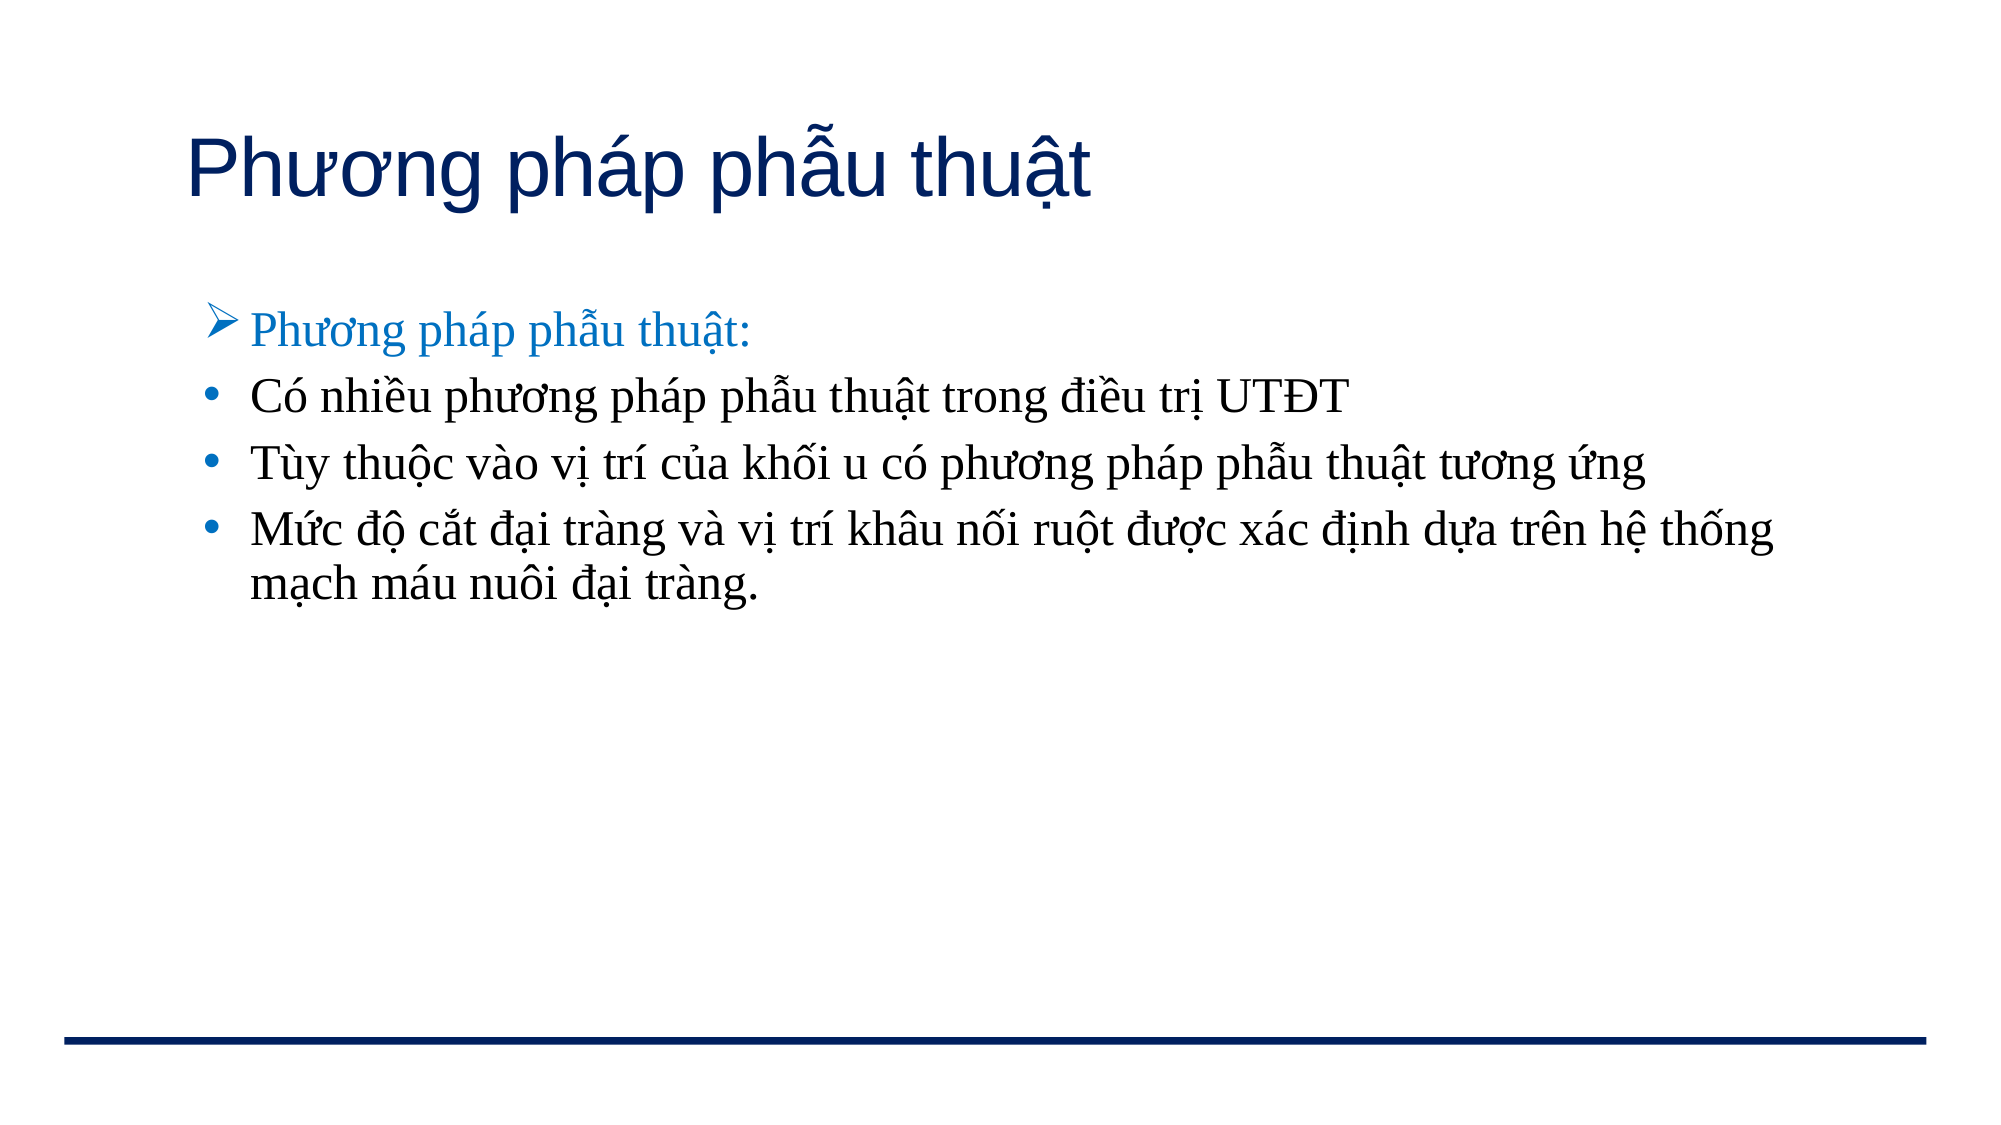

# Phương pháp phẫu thuật
Phương pháp phẫu thuật:
Có nhiều phương pháp phẫu thuật trong điều trị UTĐT
Tùy thuộc vào vị trí của khối u có phương pháp phẫu thuật tương ứng
Mức độ cắt đại tràng và vị trí khâu nối ruột được xác định dựa trên hệ thống mạch máu nuôi đại tràng.